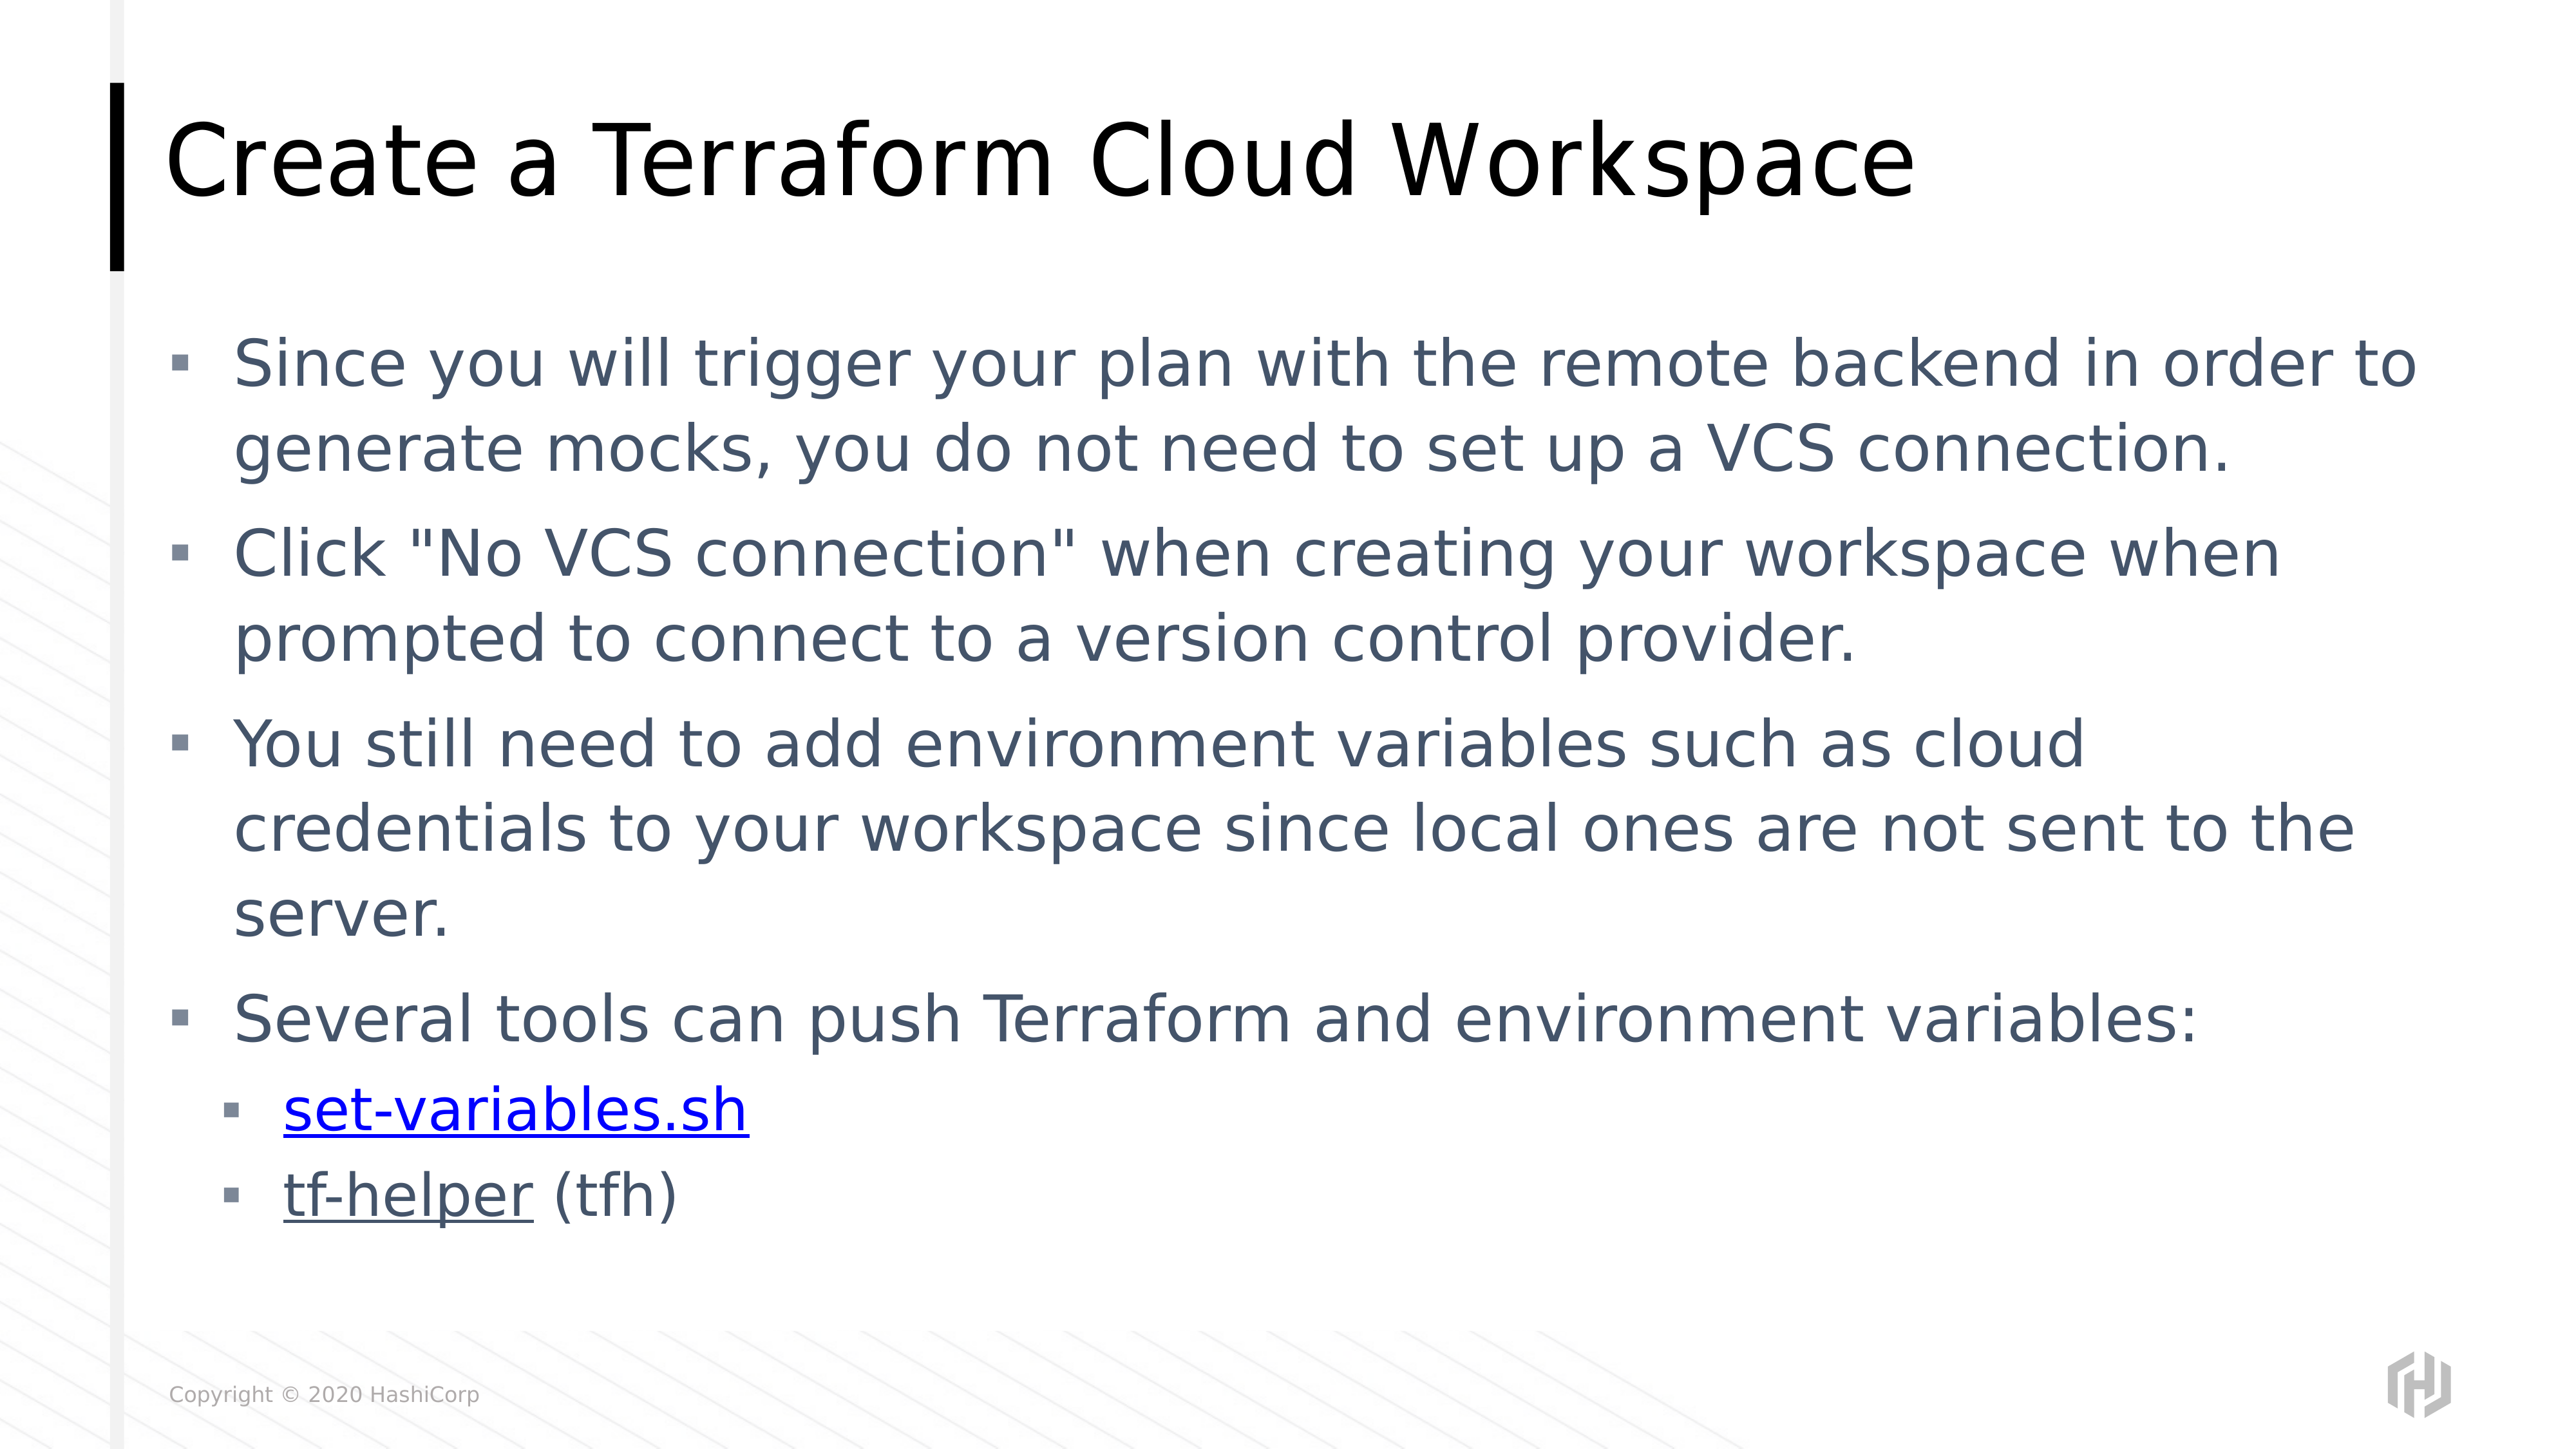

# Create a Terraform Cloud Workspace
Since you will trigger your plan with the remote backend in order to generate mocks, you do not need to set up a VCS connection.
Click "No VCS connection" when creating your workspace when prompted to connect to a version control provider.
You still need to add environment variables such as cloud credentials to your workspace since local ones are not sent to the server.
Several tools can push Terraform and environment variables:
set-variables.sh
tf-helper (tfh)